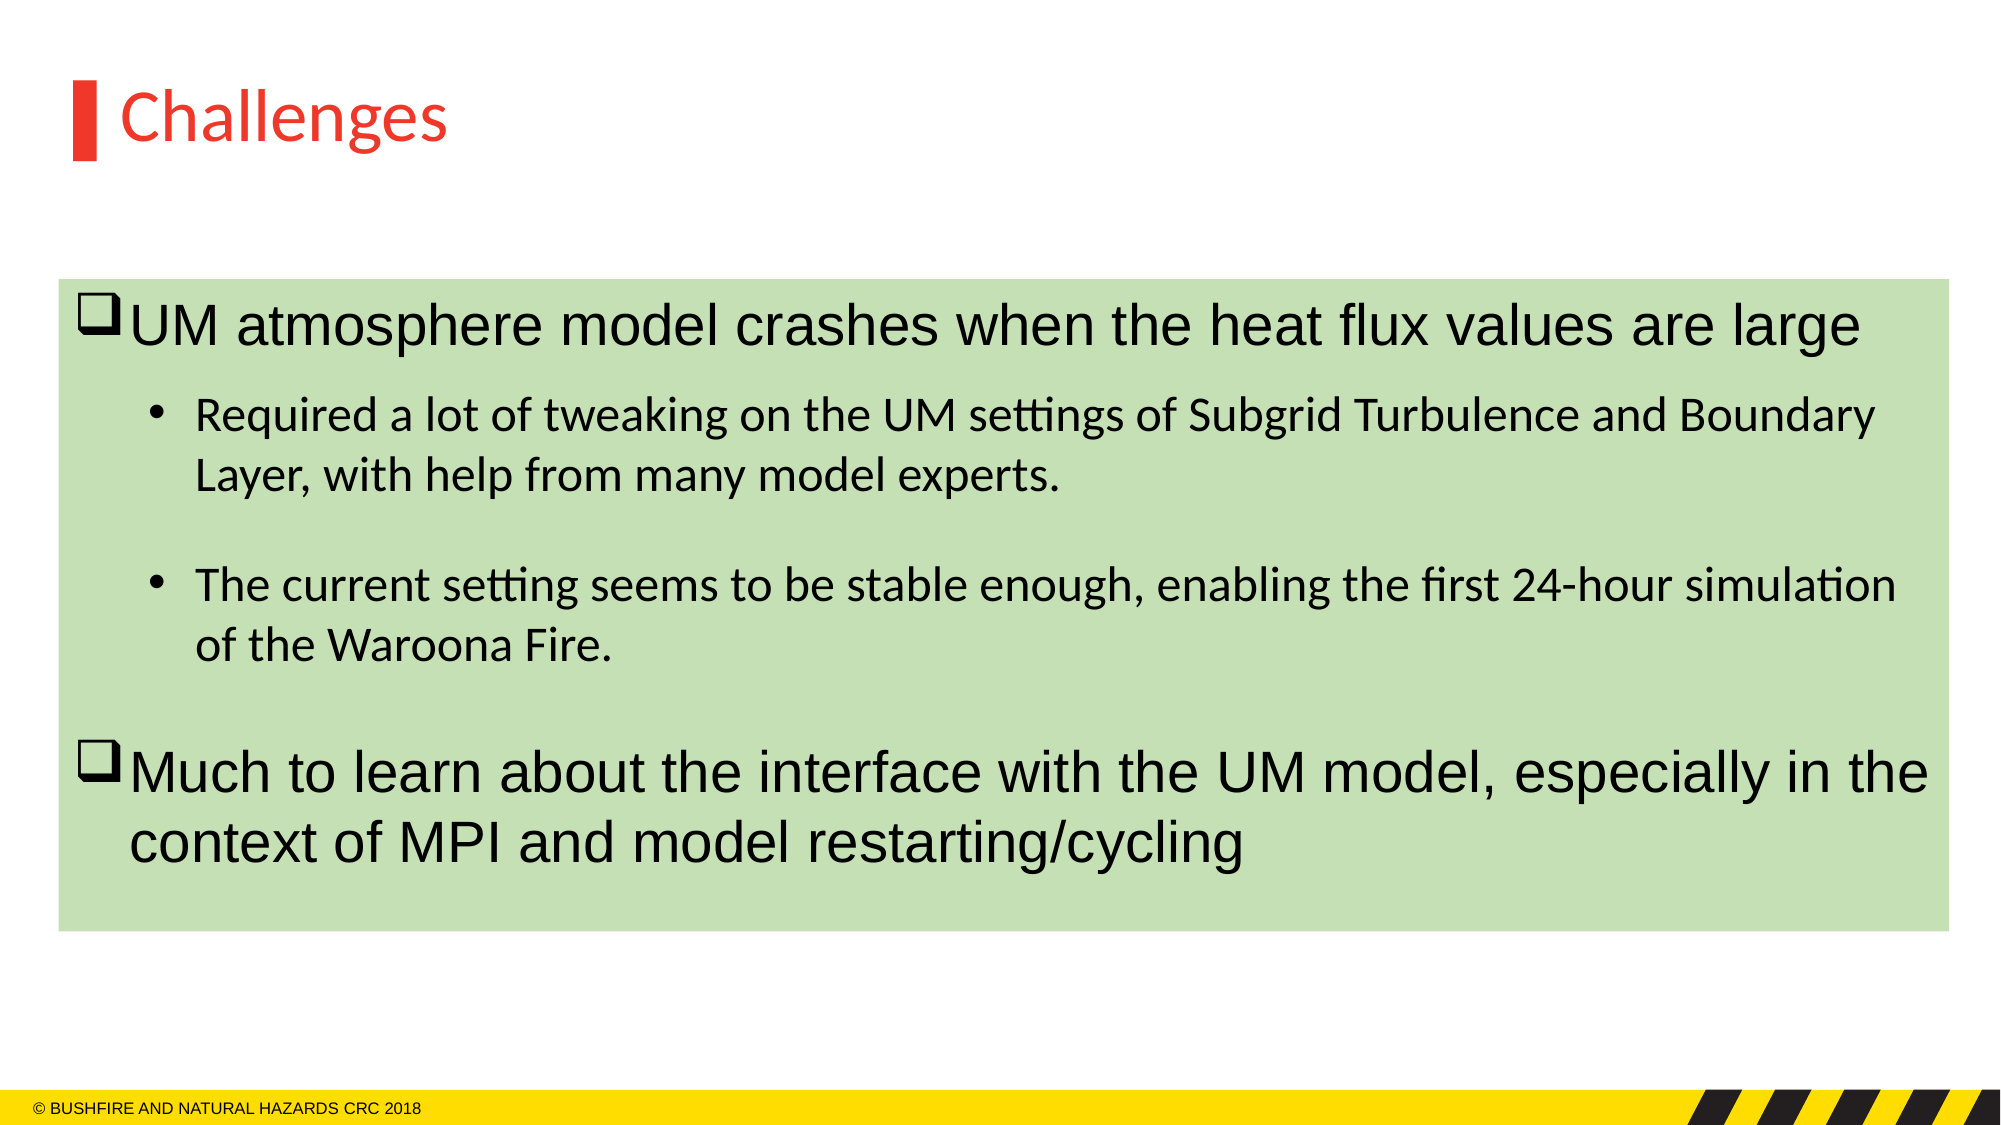

▌Challenges
UM atmosphere model crashes when the heat flux values are large
Required a lot of tweaking on the UM settings of Subgrid Turbulence and Boundary Layer, with help from many model experts.
The current setting seems to be stable enough, enabling the first 24-hour simulation of the Waroona Fire.
Much to learn about the interface with the UM model, especially in the context of MPI and model restarting/cycling